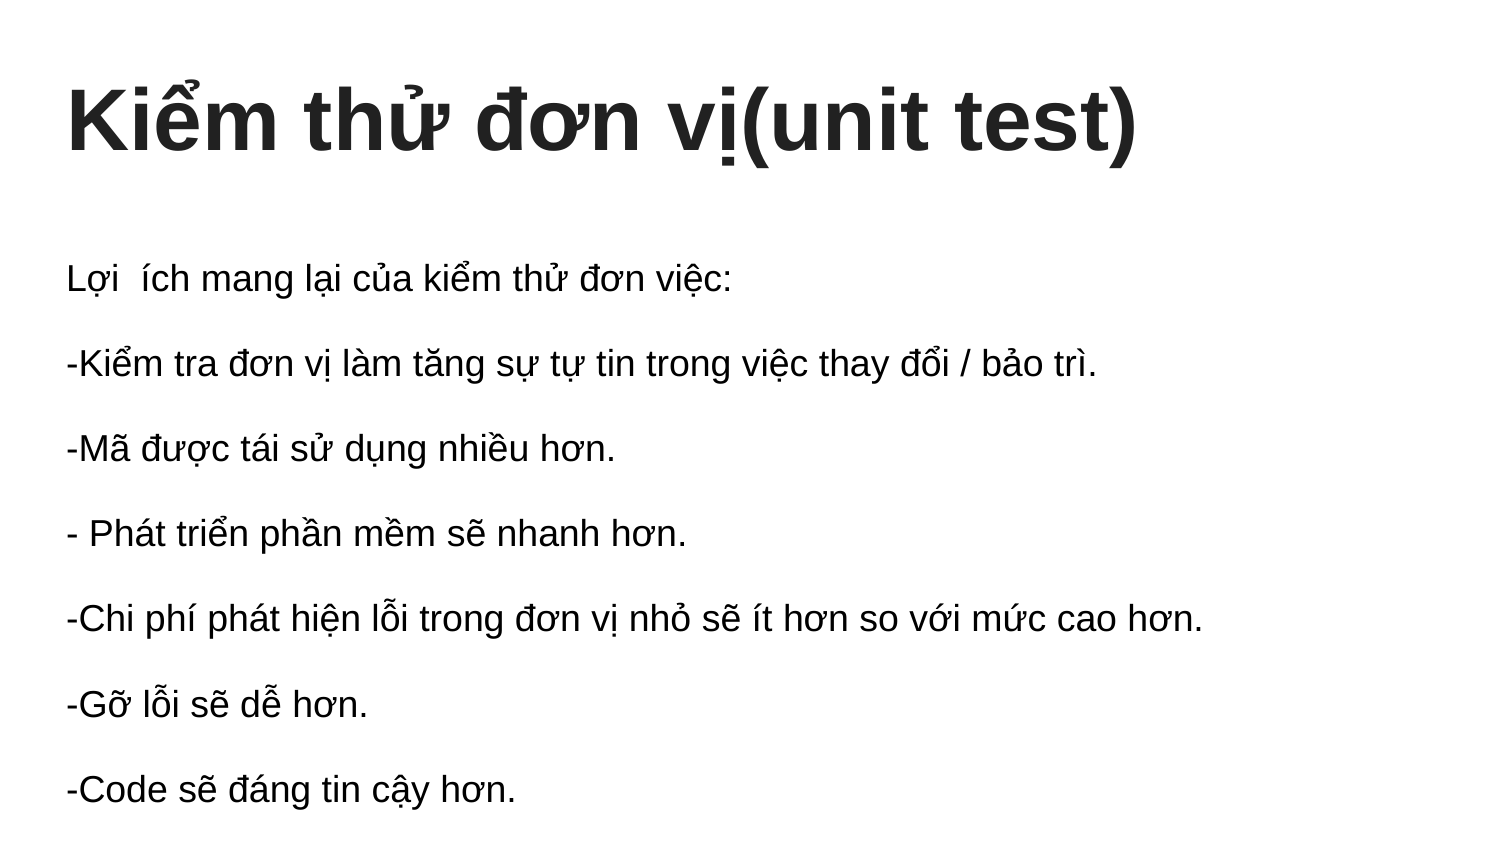

# Kiểm thử đơn vị(unit test)

Lợi  ích mang lại của kiểm thử đơn việc:
-Kiểm tra đơn vị làm tăng sự tự tin trong việc thay đổi / bảo trì.
-Mã được tái sử dụng nhiều hơn.
- Phát triển phần mềm sẽ nhanh hơn.
-Chi phí phát hiện lỗi trong đơn vị nhỏ sẽ ít hơn so với mức cao hơn.
-Gỡ lỗi sẽ dễ hơn.
-Code sẽ đáng tin cậy hơn.